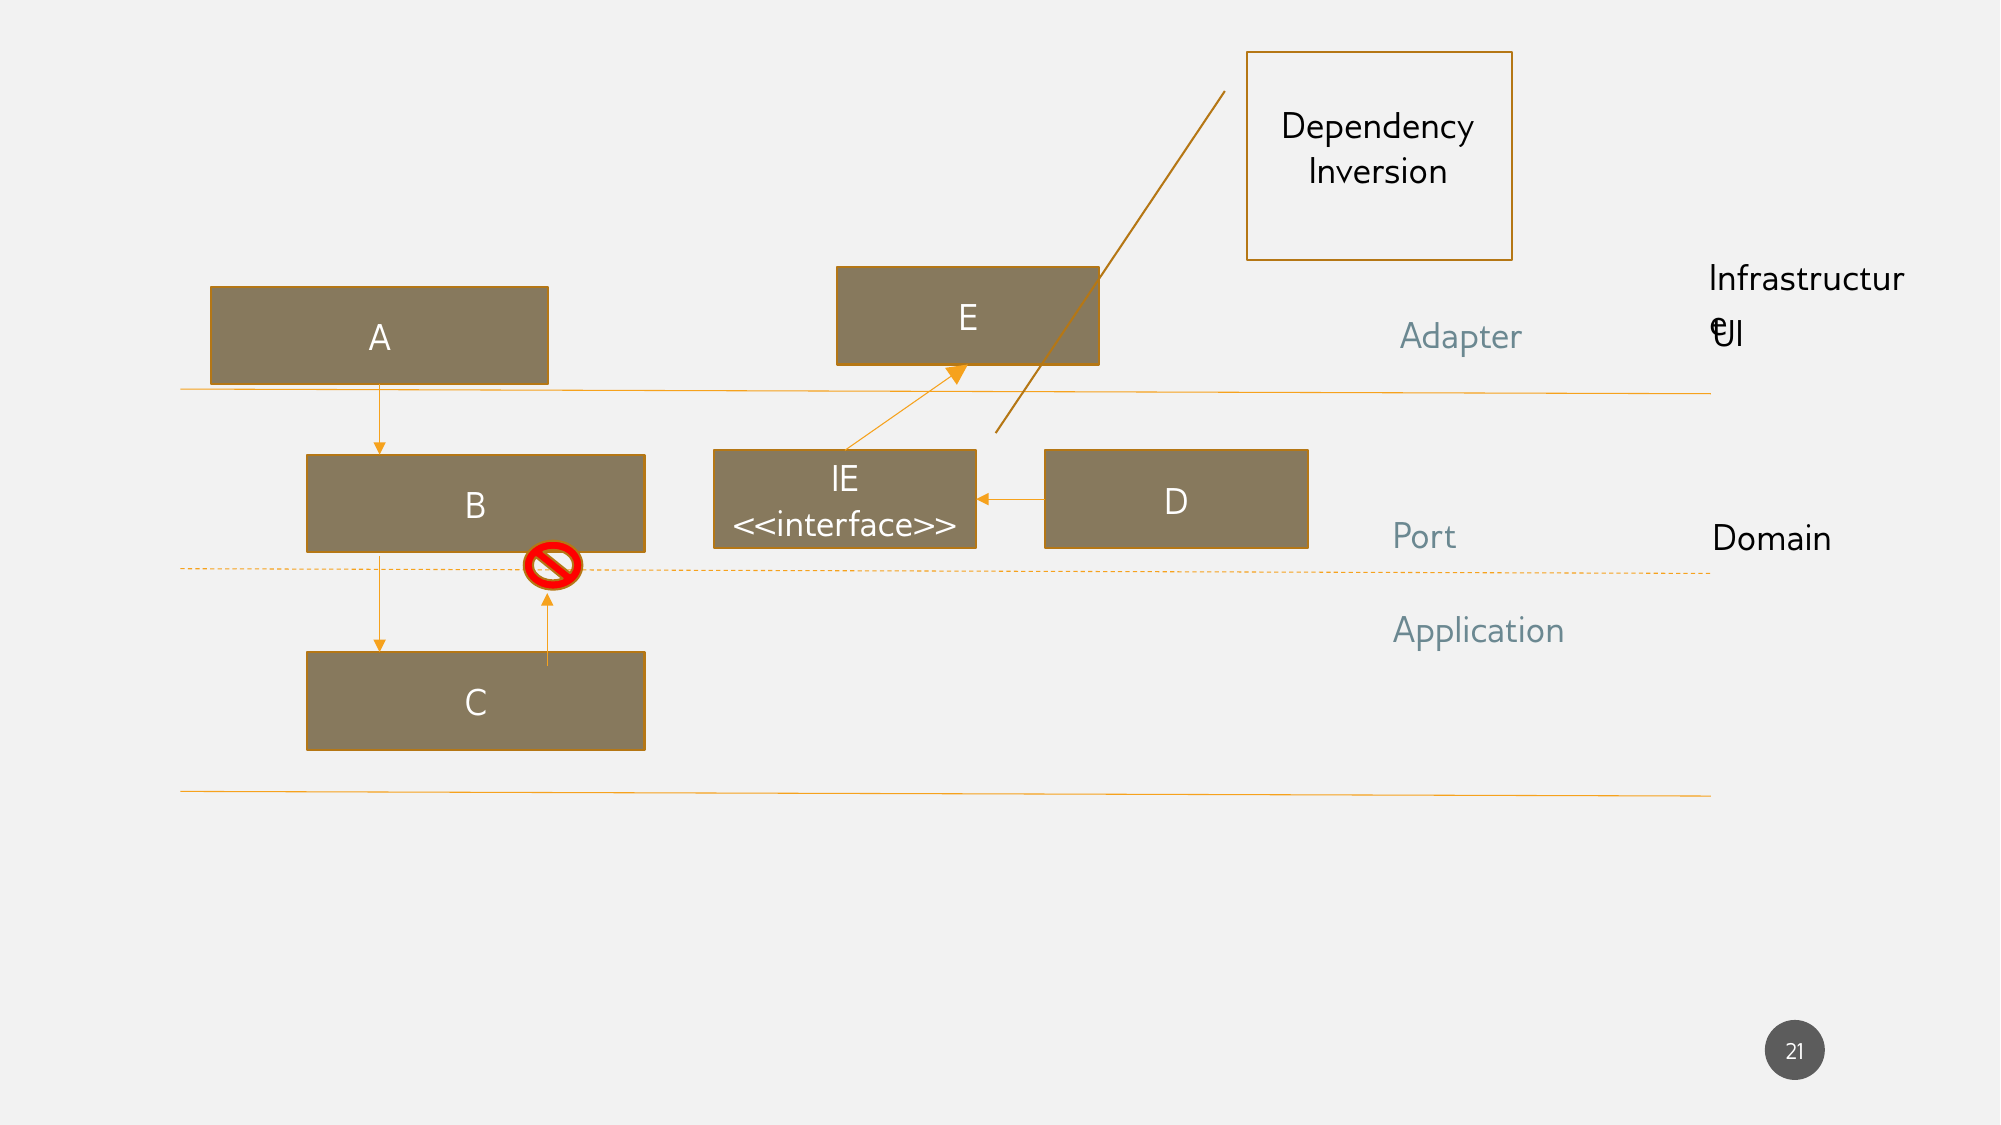

Dependency Inversion
Infrastructure
E
A
UI
Adapter
IE
<<interface>>
D
B
Port
Domain

Application
C
21